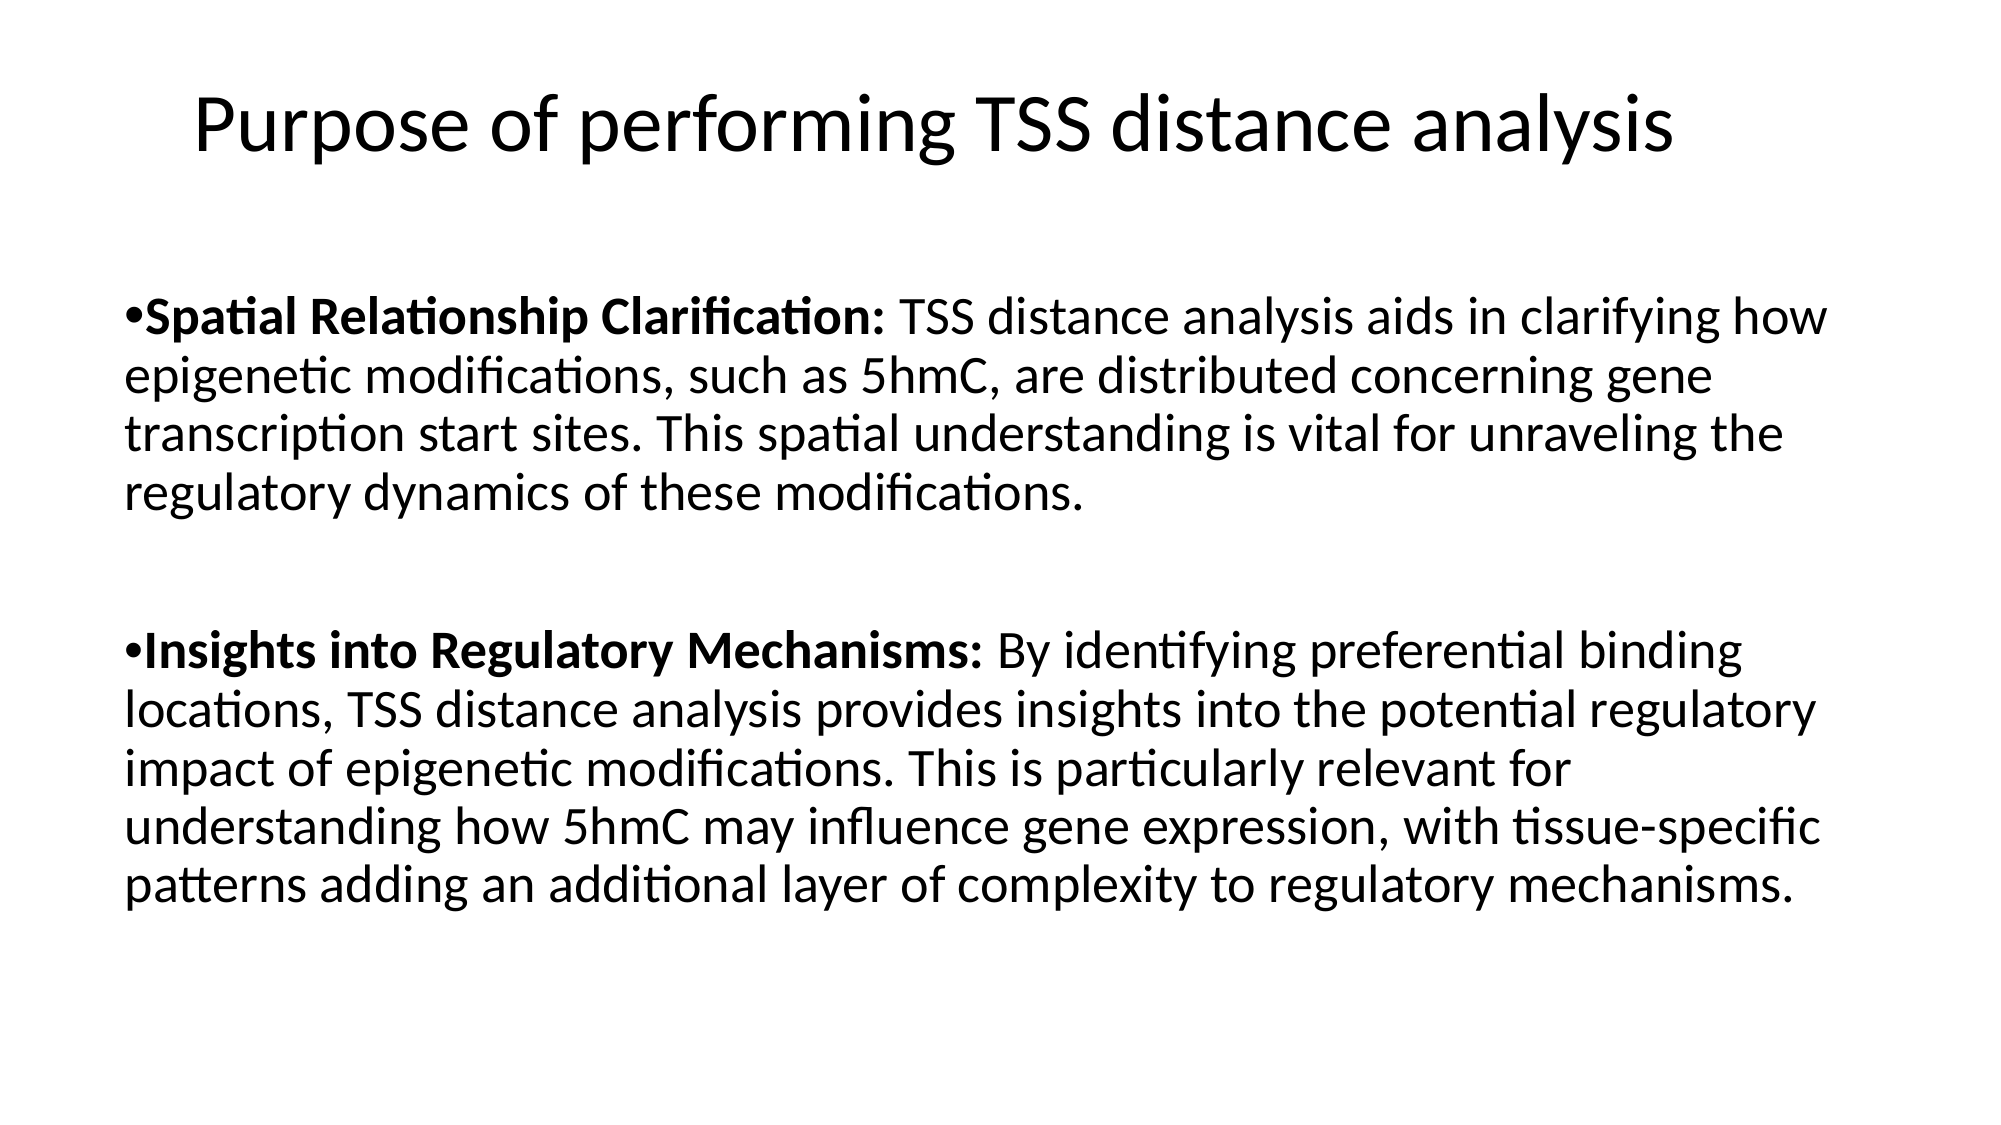

Purpose of performing TSS distance analysis
•Spatial Relationship Clarification: TSS distance analysis aids in clarifying how epigenetic modifications, such as 5hmC, are distributed concerning gene transcription start sites. This spatial understanding is vital for unraveling the regulatory dynamics of these modifications.

•Insights into Regulatory Mechanisms: By identifying preferential binding locations, TSS distance analysis provides insights into the potential regulatory impact of epigenetic modifications. This is particularly relevant for understanding how 5hmC may influence gene expression, with tissue-specific patterns adding an additional layer of complexity to regulatory mechanisms.